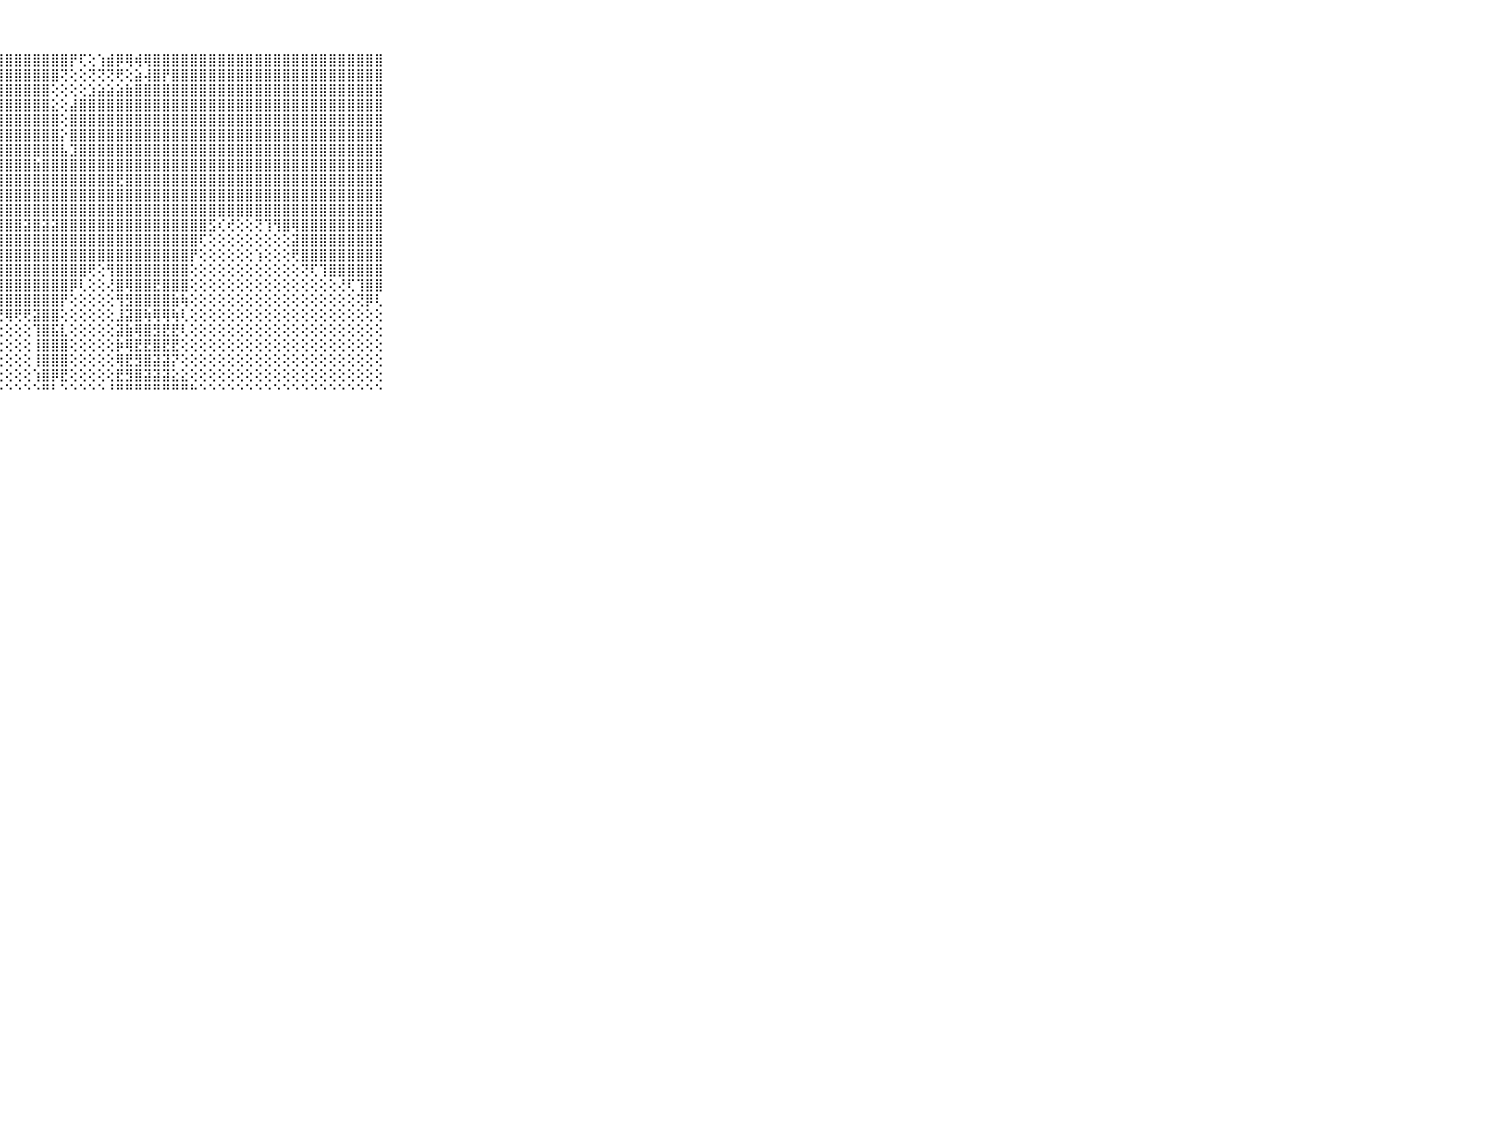

⠀⠀⠀⠀⠀⠀⠀⠀⠀⠀⠀⣿⣿⣿⣿⣿⣿⣿⣿⣿⣿⣿⣿⣿⣿⣿⣿⣿⣿⣿⣿⣿⣿⣿⣿⡟⢏⢕⢱⣾⡿⢿⢾⢿⣿⣿⣿⣿⣿⣿⣿⣿⣿⣿⣿⣿⣿⣿⣿⣿⣿⣿⣿⣿⣿⣿⣿⣿⣿⠀⠀⠀⠀⠀⠀⠀⠀⠀⠀⠀⠀
⠀⠀⠀⠀⠀⠀⠀⠀⠀⠀⠀⣿⣿⣿⣿⣿⣿⣿⣿⣿⣿⣿⣿⣿⣿⣿⣿⣿⣿⣿⣿⣿⣿⣿⢝⢕⢕⢝⢝⢝⢟⢕⣵⢼⣿⡟⣿⣿⣿⣿⣿⣿⣿⣿⣿⣿⣿⣿⣿⣿⣿⣿⣿⣿⣿⣿⣿⣿⣿⠀⠀⠀⠀⠀⠀⠀⠀⠀⠀⠀⠀
⠀⠀⠀⠀⠀⠀⠀⠀⠀⠀⠀⣿⣿⣿⣿⣿⣿⣿⣿⣿⣿⣿⣿⣿⣿⣿⣿⣿⣿⣿⣿⣿⣿⢕⢕⢕⢕⣱⣵⣵⣵⣷⣿⣿⣿⣿⣿⣿⣿⣿⣿⣿⣿⣿⣿⣿⣿⣿⣿⣿⣿⣿⣿⣿⣿⣿⣿⣿⣿⠀⠀⠀⠀⠀⠀⠀⠀⠀⠀⠀⠀
⠀⠀⠀⠀⠀⠀⠀⠀⠀⠀⠀⣿⣿⣿⣿⣿⣿⣿⣿⣿⣿⣿⣿⣿⣿⣿⣿⣿⣿⣿⣿⣿⣿⣕⢕⣼⣿⣿⣿⣿⣿⣿⣿⣿⣿⣿⣿⣿⣿⣿⣿⣿⣿⣿⣿⣿⣿⣿⣿⣿⣿⣿⣿⣿⣿⣿⣿⣿⣿⠀⠀⠀⠀⠀⠀⠀⠀⠀⠀⠀⠀
⠀⠀⠀⠀⠀⠀⠀⠀⠀⠀⠀⣿⣿⣿⣿⣿⣿⣿⣿⣿⣿⣿⣿⣿⣿⣿⣿⣿⣿⣿⣿⣿⣿⣿⢕⣿⣿⣿⣿⣿⣿⣿⣿⣿⣿⣿⣿⣿⣿⣿⣿⣿⣿⣿⣿⣿⣿⣿⣿⣿⣿⣿⣿⣿⣿⣿⣿⣿⣿⠀⠀⠀⠀⠀⠀⠀⠀⠀⠀⠀⠀
⠀⠀⠀⠀⠀⠀⠀⠀⠀⠀⠀⣿⣿⣿⣿⣿⣿⣿⣿⣿⣿⣿⣿⣿⣿⣿⣿⣿⣿⣿⣿⣿⣿⣿⡕⣿⣿⣿⣿⣿⣿⣿⣿⣿⣿⣿⣿⣿⣿⣿⣿⣿⣿⣿⣿⣿⣿⣿⣿⣿⣿⣿⣿⣿⣿⣿⣿⣿⣿⠀⠀⠀⠀⠀⠀⠀⠀⠀⠀⠀⠀
⠀⠀⠀⠀⠀⠀⠀⠀⠀⠀⠀⣿⣿⣿⣿⣿⣿⣿⣿⣿⣿⣿⣿⣿⣿⣿⣿⣿⣿⣿⣿⣿⣿⣿⣧⣹⣿⣿⣿⣿⣿⣿⣿⣿⣿⣿⣿⣿⣿⣿⣿⣿⣿⣿⣿⣿⣿⣿⣿⣿⣿⣿⣿⣿⣿⣿⣿⣿⣿⠀⠀⠀⠀⠀⠀⠀⠀⠀⠀⠀⠀
⠀⠀⠀⠀⠀⠀⠀⠀⠀⠀⠀⣿⣿⣿⣿⣿⣿⣿⣿⣿⣿⣿⣿⣿⣿⣿⣿⣿⣿⣿⣿⣷⣿⣿⣿⣿⣿⣿⣿⣿⣿⣿⣿⣿⣿⣿⣿⣿⣿⣿⣿⣿⣿⣿⣿⣿⣿⣿⣿⣿⣿⣿⣿⣿⣿⣿⣿⣿⣿⠀⠀⠀⠀⠀⠀⠀⠀⠀⠀⠀⠀
⠀⠀⠀⠀⠀⠀⠀⠀⠀⠀⠀⣿⣿⣿⣿⣿⣿⣿⣿⣿⣿⣿⣿⣿⣿⣿⣿⣿⣿⣿⣿⣿⣿⣿⣿⣿⣿⣿⣿⣿⣟⣿⣿⣿⣿⣿⣿⣿⣿⣿⣿⣿⣿⣿⣿⣿⣿⣿⣿⣿⣿⣿⣿⣿⣿⣿⣿⣿⣿⠀⠀⠀⠀⠀⠀⠀⠀⠀⠀⠀⠀
⠀⠀⠀⠀⠀⠀⠀⠀⠀⠀⠀⣿⣿⣿⣿⣿⣿⣿⣿⣿⣿⣿⣿⣿⣿⣿⣿⣿⣿⣿⣿⣿⣿⣿⣿⣿⣿⣿⣿⣿⣿⣿⣿⣿⣿⣿⣿⣿⣿⣿⣿⣿⣿⣿⣿⣿⣿⣿⣿⣿⣿⣿⣿⣿⣿⣿⣿⣿⣿⠀⠀⠀⠀⠀⠀⠀⠀⠀⠀⠀⠀
⠀⠀⠀⠀⠀⠀⠀⠀⠀⠀⠀⣿⣿⣿⣿⣿⣿⣿⣿⣿⣿⣿⣿⣿⣿⣿⣿⣿⣿⣿⣿⣿⣿⣿⣿⣿⣿⣿⣿⣿⣿⣿⣿⣿⣿⣿⣿⣿⣿⣿⣿⣿⣿⣿⣿⣿⣿⣿⣿⣿⣿⣿⣿⣿⣿⣿⣿⣿⣿⠀⠀⠀⠀⠀⠀⠀⠀⠀⠀⠀⠀
⠀⠀⠀⠀⠀⠀⠀⠀⠀⠀⠀⣿⣿⣿⣿⣿⣿⣿⣿⣿⣿⣿⣿⣿⣿⣿⣿⣿⣿⣿⣽⣿⣽⣽⣿⣿⣿⣿⣿⣿⣿⣿⣿⣿⣿⣿⣿⣿⣿⣿⣫⢎⢞⢕⢕⢝⢹⢻⣿⢿⣿⣿⣿⣿⣿⣿⣿⣿⣿⠀⠀⠀⠀⠀⠀⠀⠀⠀⠀⠀⠀
⠀⠀⠀⠀⠀⠀⠀⠀⠀⠀⠀⣿⣿⣿⣿⣿⣿⣿⣿⣿⣿⣿⣿⣿⣿⣿⣿⣿⣿⣿⣿⣿⣿⣿⣿⣿⣿⣿⣿⣿⣿⣿⣿⣿⣿⣿⣿⣿⣿⢏⢕⢕⢕⢕⢕⢕⢕⢕⢕⣽⣿⣿⣿⣿⣿⣿⣿⣿⣿⠀⠀⠀⠀⠀⠀⠀⠀⠀⠀⠀⠀
⠀⠀⠀⠀⠀⠀⠀⠀⠀⠀⠀⣿⣿⣿⣿⣿⣿⣿⣿⣿⣿⣿⣿⣿⣿⣿⣿⣿⣿⣿⣿⣿⣿⣿⣿⣿⣿⣿⣿⣿⣿⣿⣿⣿⣿⣿⣿⣿⡟⢕⢕⢕⢕⢕⢕⢱⢕⢕⢕⢟⣿⣿⣿⣿⣿⣿⣿⣿⣿⠀⠀⠀⠀⠀⠀⠀⠀⠀⠀⠀⠀
⠀⠀⠀⠀⠀⠀⠀⠀⠀⠀⠀⣿⣿⣿⣿⣿⣿⣿⣿⣿⣿⣿⣿⣿⣿⣿⣿⣿⣿⣿⣿⣿⣿⣿⣿⣿⣿⢟⢕⢻⣿⣿⣿⣿⣿⣿⣿⣿⢕⢕⢕⢕⢕⢕⢕⢕⢕⢕⢕⢕⢝⢏⢹⣿⣿⣿⣿⣿⣿⠀⠀⠀⠀⠀⠀⠀⠀⠀⠀⠀⠀
⠀⠀⠀⠀⠀⠀⠀⠀⠀⠀⠀⣿⣿⣿⣿⣿⣿⣿⣿⣿⣿⣿⣿⣿⣿⣿⣿⣿⣿⣿⣿⣿⣿⣿⣿⡿⢇⢕⢕⢜⣿⢿⣿⣿⣟⣿⣿⣿⢕⢕⢕⢕⢕⢕⢕⢕⢕⢕⢕⢕⢕⢕⢕⢕⢜⢏⢹⣿⣿⠀⠀⠀⠀⠀⠀⠀⠀⠀⠀⠀⠀
⠀⠀⠀⠀⠀⠀⠀⠀⠀⠀⠀⣿⣿⣿⣿⣿⣿⣿⣿⣿⣿⣿⣿⣿⣿⣿⣿⣿⣿⣿⣿⣿⣿⣿⡟⢕⢕⢕⢕⢕⢻⣻⣿⣿⣿⣿⣷⢷⢕⢕⢕⢕⢕⢕⢕⢕⢕⢕⢕⢕⢕⢕⢕⢕⢕⢕⢝⡿⢇⠀⠀⠀⠀⠀⠀⠀⠀⠀⠀⠀⠀
⠀⠀⠀⠀⠀⠀⠀⠀⠀⠀⠀⣿⣿⣿⣿⣿⣿⣿⣿⣿⣿⣿⣿⢟⢝⢝⢝⢟⢿⢟⢟⣽⣿⣿⢕⢕⢕⢕⢕⢕⣸⣽⣿⢷⢿⢿⢷⢇⢕⢕⢕⢕⢕⢕⢕⢕⢕⢕⢕⢕⢕⢕⢕⢕⢕⢕⢕⢕⢕⠀⠀⠀⠀⠀⠀⠀⠀⠀⠀⠀⠀
⠀⠀⠀⠀⠀⠀⠀⠀⠀⠀⠀⣿⣿⣿⣿⣿⣿⣿⣿⣿⣿⣿⣿⢇⢕⢕⢕⢕⢕⢕⢕⢹⣿⣯⣇⢕⢕⢕⢕⢕⣽⣷⢿⣿⣻⣟⣟⢇⢕⢕⢕⢕⢕⢕⢕⢕⢕⢕⢕⢕⢕⢕⢕⢕⢕⢕⢕⢕⢕⠀⠀⠀⠀⠀⠀⠀⠀⠀⠀⠀⠀
⠀⠀⠀⠀⠀⠀⠀⠀⠀⠀⠀⣿⣿⣿⣿⣿⣿⣿⣿⣿⣿⣿⡿⢕⢕⢕⢕⢕⢕⢕⢕⢸⣿⣿⣿⢕⢕⢕⢕⢕⡷⢿⣟⣟⣿⣟⣟⢕⢕⢕⢕⢕⢕⢕⢕⢕⢕⢕⢕⢕⢕⢕⢕⢕⢕⢕⢕⢕⢕⠀⠀⠀⠀⠀⠀⠀⠀⠀⠀⠀⠀
⠀⠀⠀⠀⠀⠀⠀⠀⠀⠀⠀⣿⣿⣿⣿⣿⣿⣿⣿⣿⣿⣿⡇⢕⢕⢕⢕⢕⢕⢕⢕⢸⣿⣿⣿⢕⢕⢕⢕⢕⢿⣟⣻⣿⣽⣽⡝⢕⢕⢕⢕⢕⢕⢕⢕⢕⢕⢕⢕⢕⢕⢕⢕⢕⢕⢕⢕⢕⢕⠀⠀⠀⠀⠀⠀⠀⠀⠀⠀⠀⠀
⠀⠀⠀⠀⠀⠀⠀⠀⠀⠀⠀⢹⣿⣿⣿⣿⣿⣿⣿⣿⣿⡿⢕⢕⢕⢕⢕⢕⢕⢕⢕⢱⣿⡿⣟⢕⢕⢕⢕⢕⣟⣻⣿⣽⣽⣽⣕⣕⢕⢕⢕⢕⢕⢕⢕⢕⢕⢕⢕⢕⢕⢕⢕⢕⢕⢕⢕⢕⢕⠀⠀⠀⠀⠀⠀⠀⠀⠀⠀⠀⠀
⠀⠀⠀⠀⠀⠀⠀⠀⠀⠀⠀⠘⠛⠛⠛⠛⠛⠛⠛⠛⠛⠃⠑⠑⠑⠑⠑⠑⠑⠑⠑⠑⠛⠃⠑⠑⠑⠑⠑⠘⠛⠛⠛⠛⠛⠛⠛⠛⠓⠑⠑⠑⠑⠑⠑⠑⠑⠑⠑⠑⠑⠑⠑⠑⠑⠑⠑⠑⠑⠀⠀⠀⠀⠀⠀⠀⠀⠀⠀⠀⠀